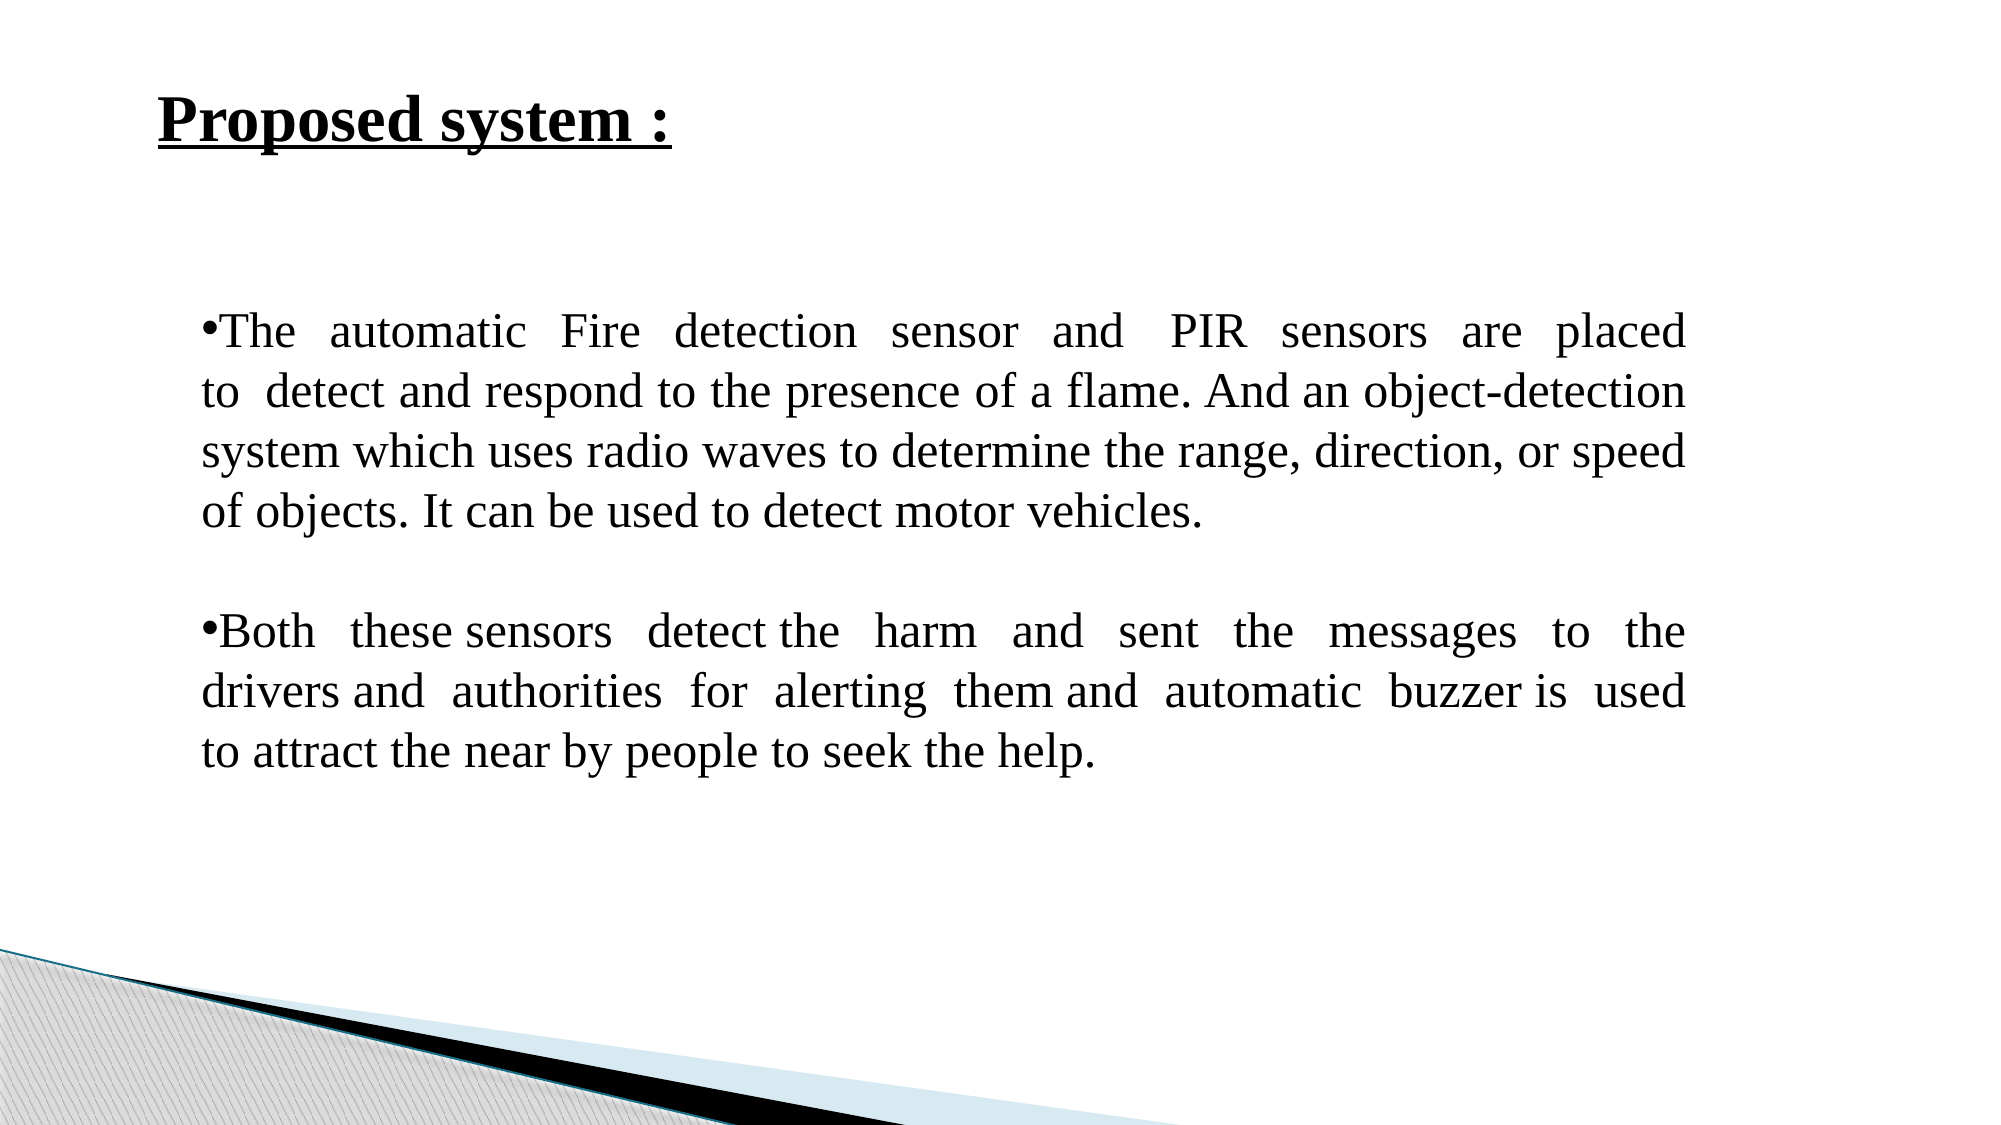

Proposed system :
The automatic Fire detection sensor and  PIR sensors are placed to  detect and respond to the presence of a flame. And an object-detection system which uses radio waves to determine the range, direction, or speed of objects. It can be used to detect motor vehicles.

Both these sensors detect the harm and sent the messages to the drivers and authorities for alerting them and automatic buzzer is used to attract the near by people to seek the help.